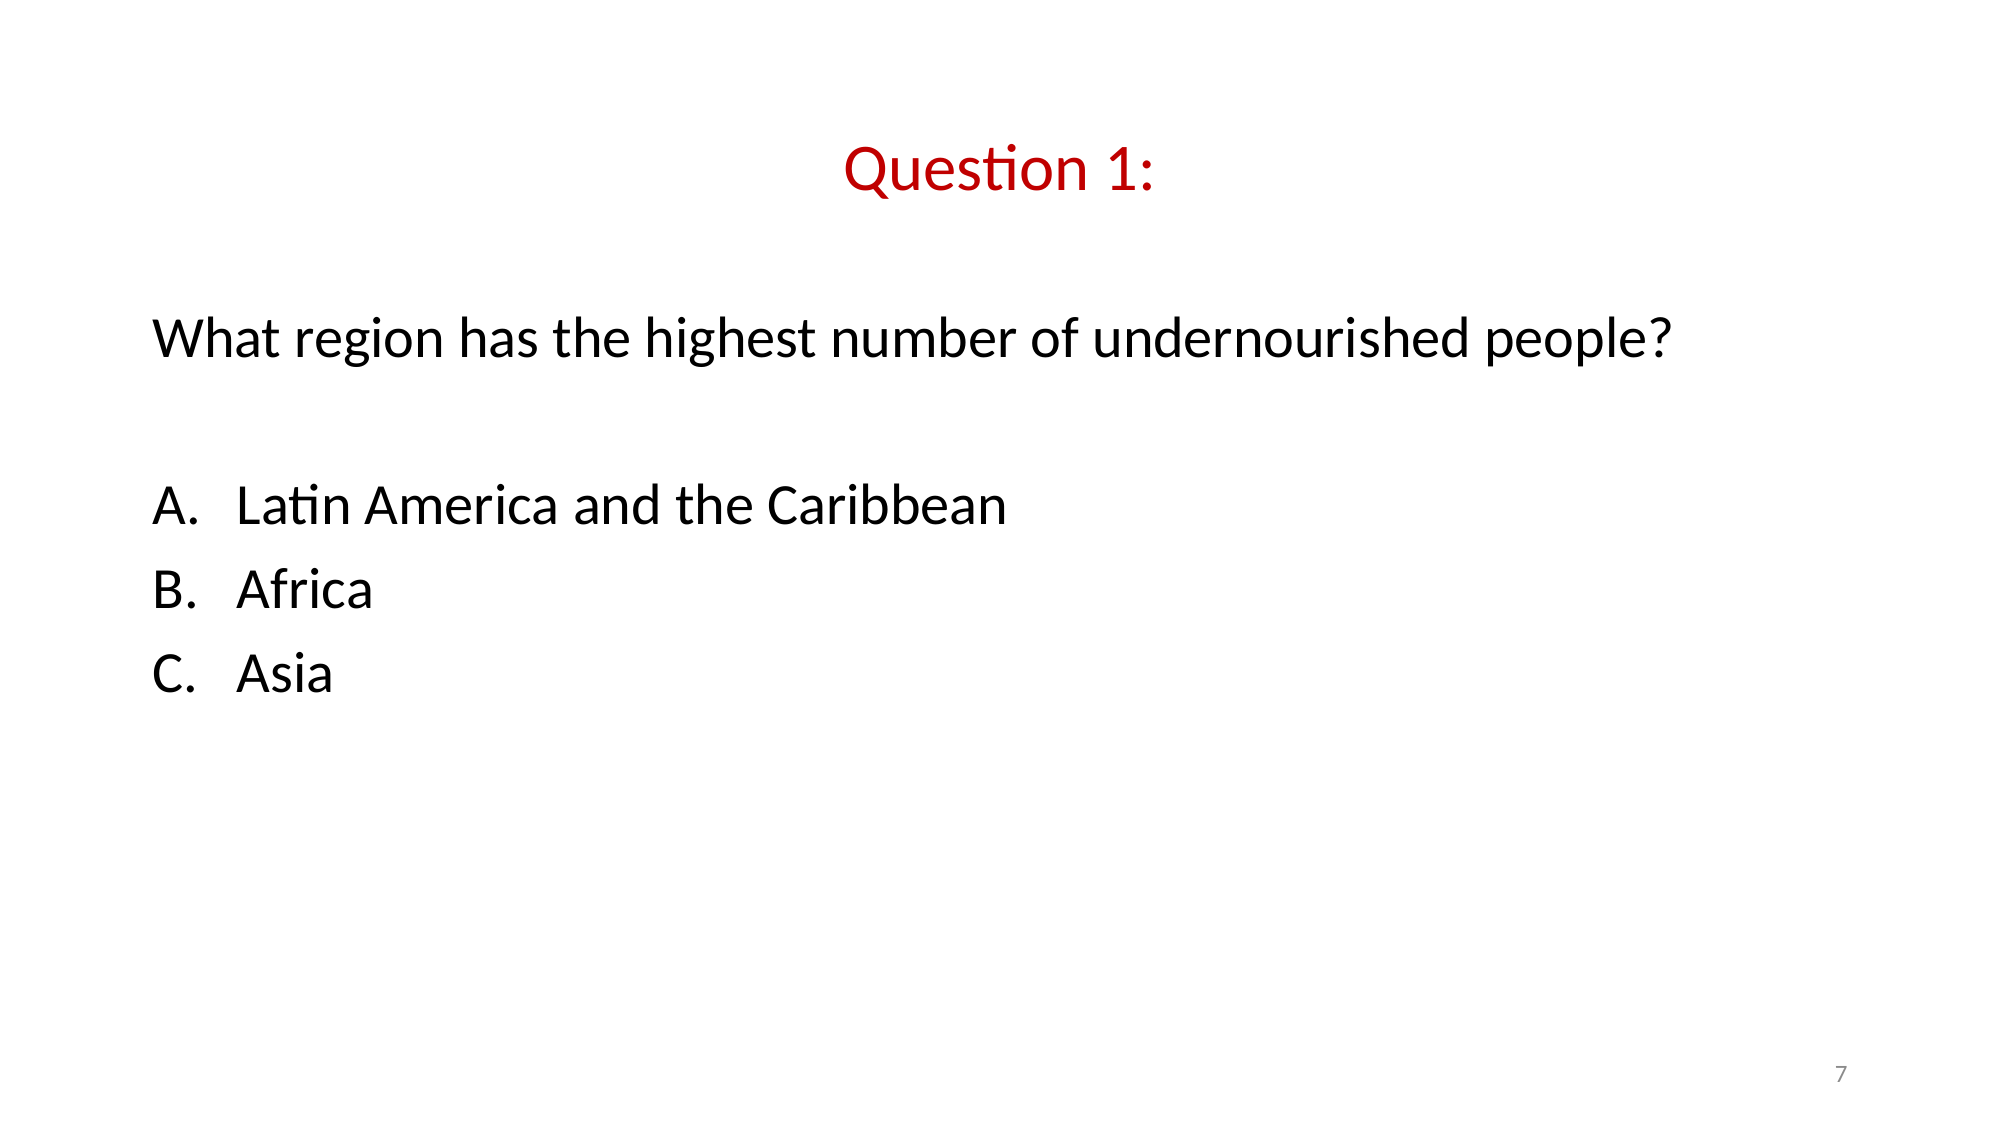

# Question 1:
What region has the highest number of undernourished people?

Latin America and the Caribbean
Africa
Asia
7